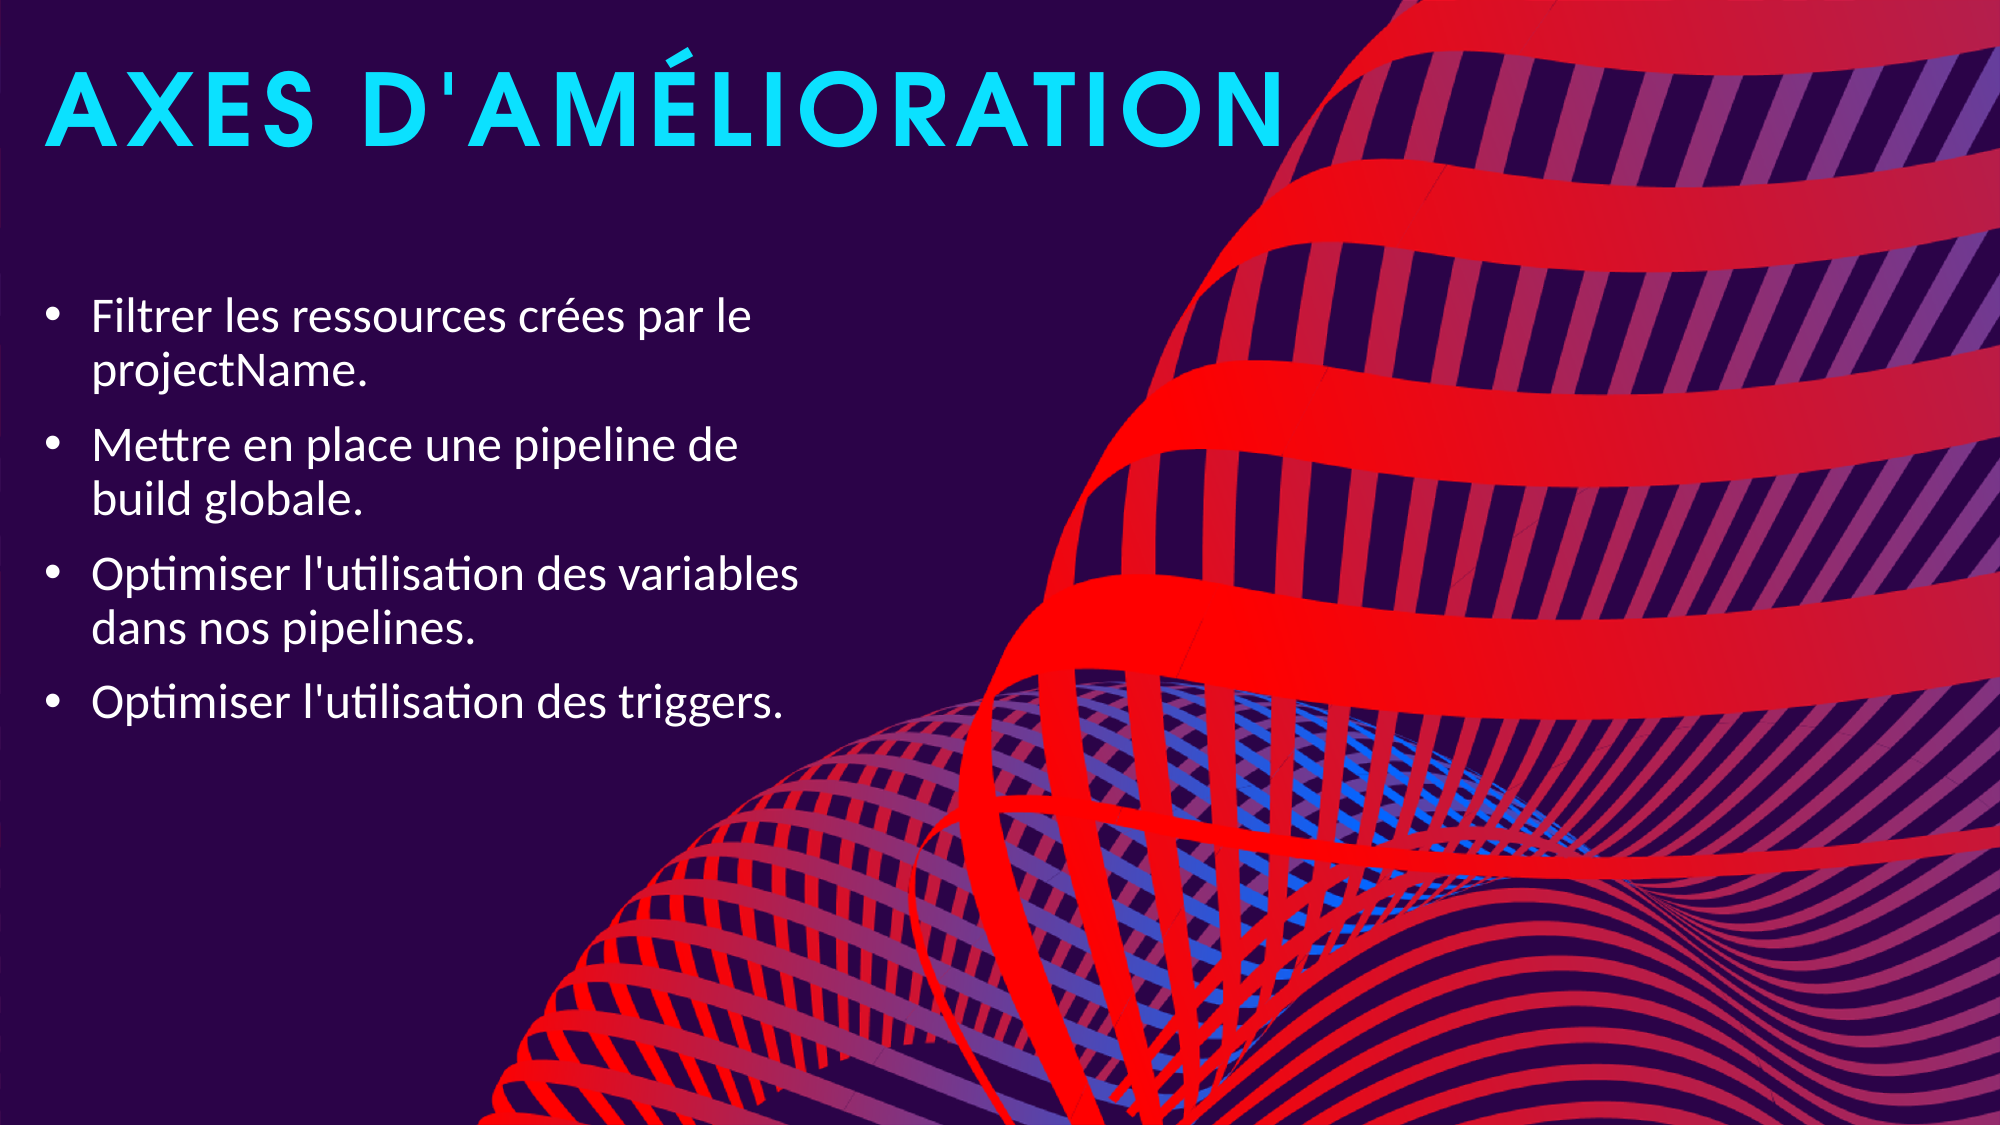

# AXES D'AMÉLIORATION
Filtrer les ressources crées par le projectName.
Mettre en place une pipeline de build globale.
Optimiser l'utilisation des variables dans nos pipelines.
Optimiser l'utilisation des triggers.